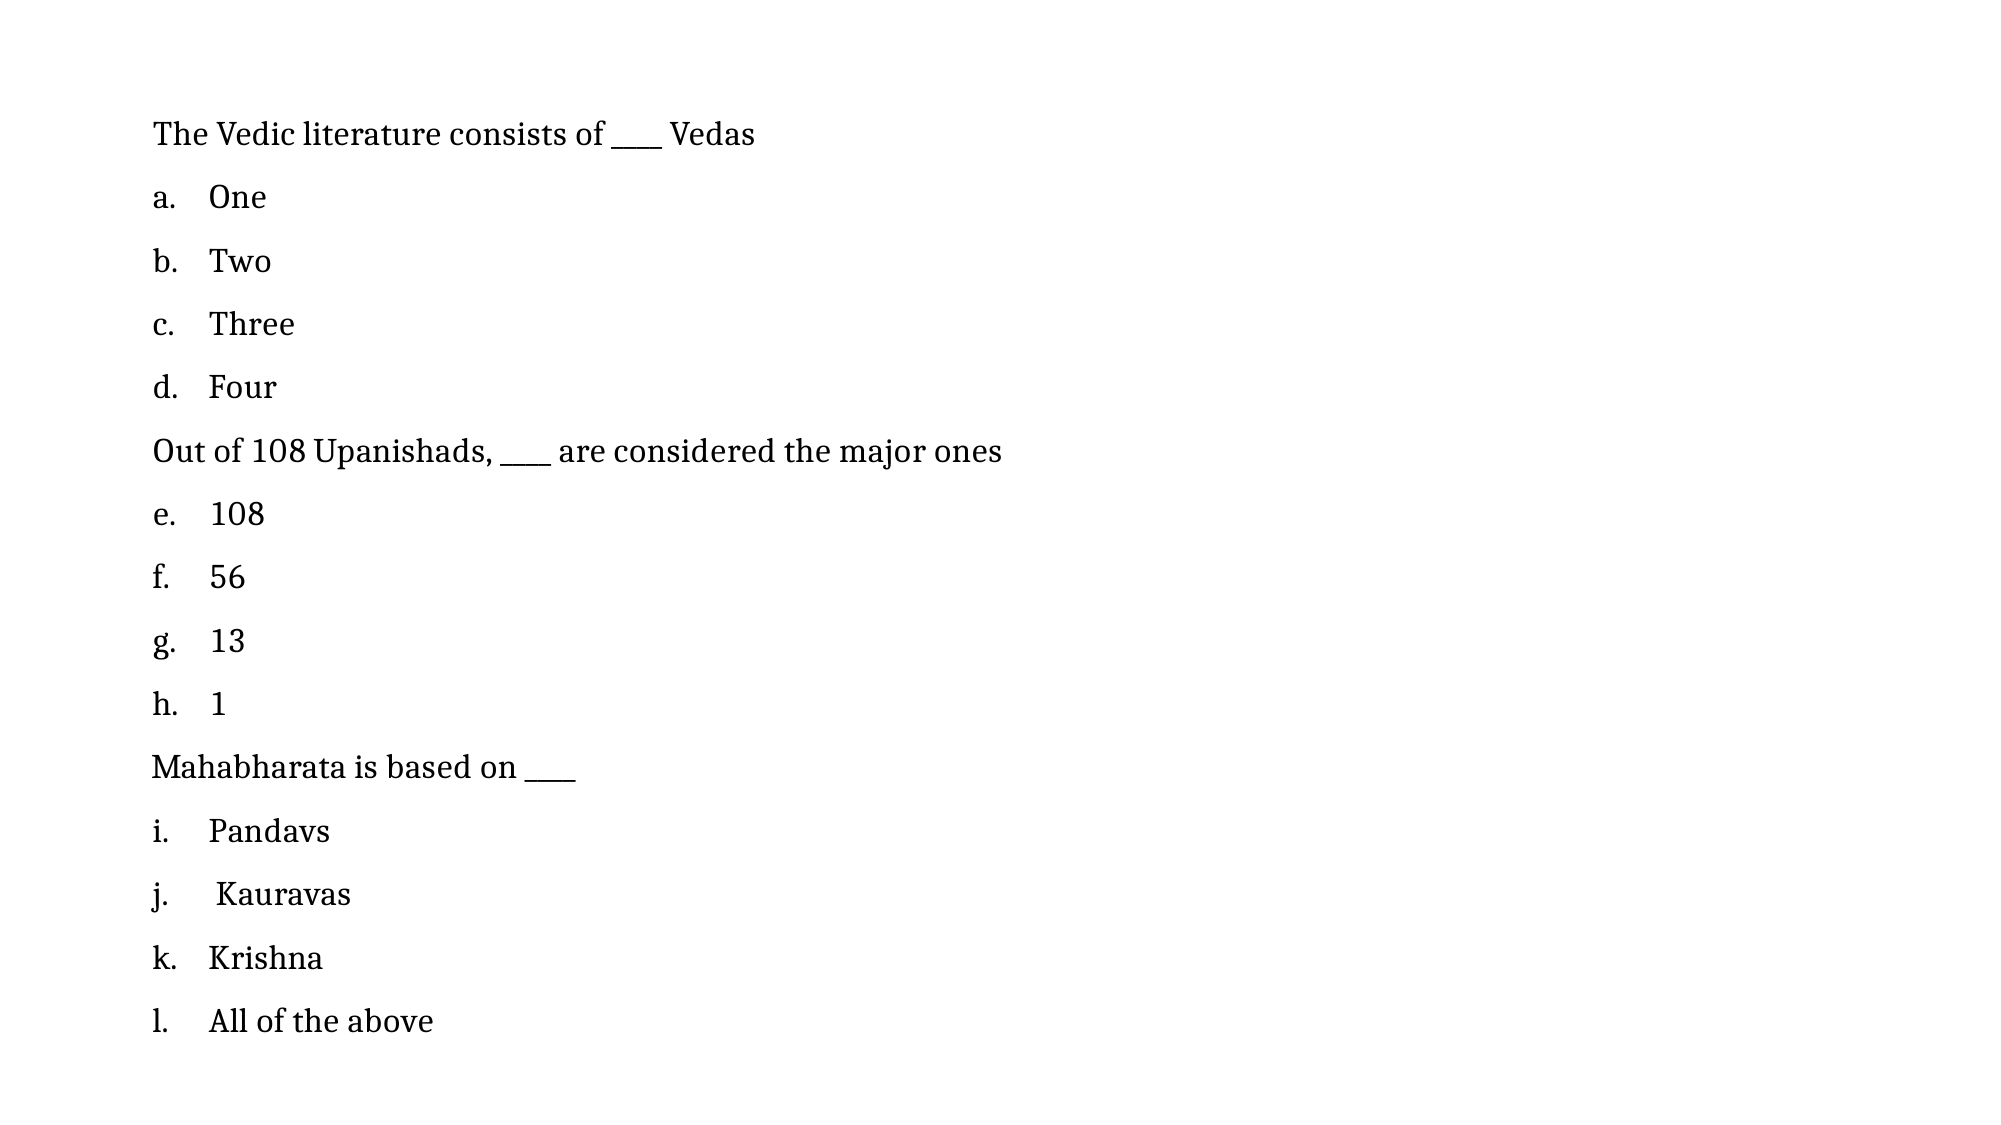

The Vedic literature consists of ____ Vedas
One
Two
Three
Four
Out of 108 Upanishads, ____ are considered the major ones
108
56
13
1
Mahabharata is based on ____
Pandavs
 Kauravas
Krishna
All of the above